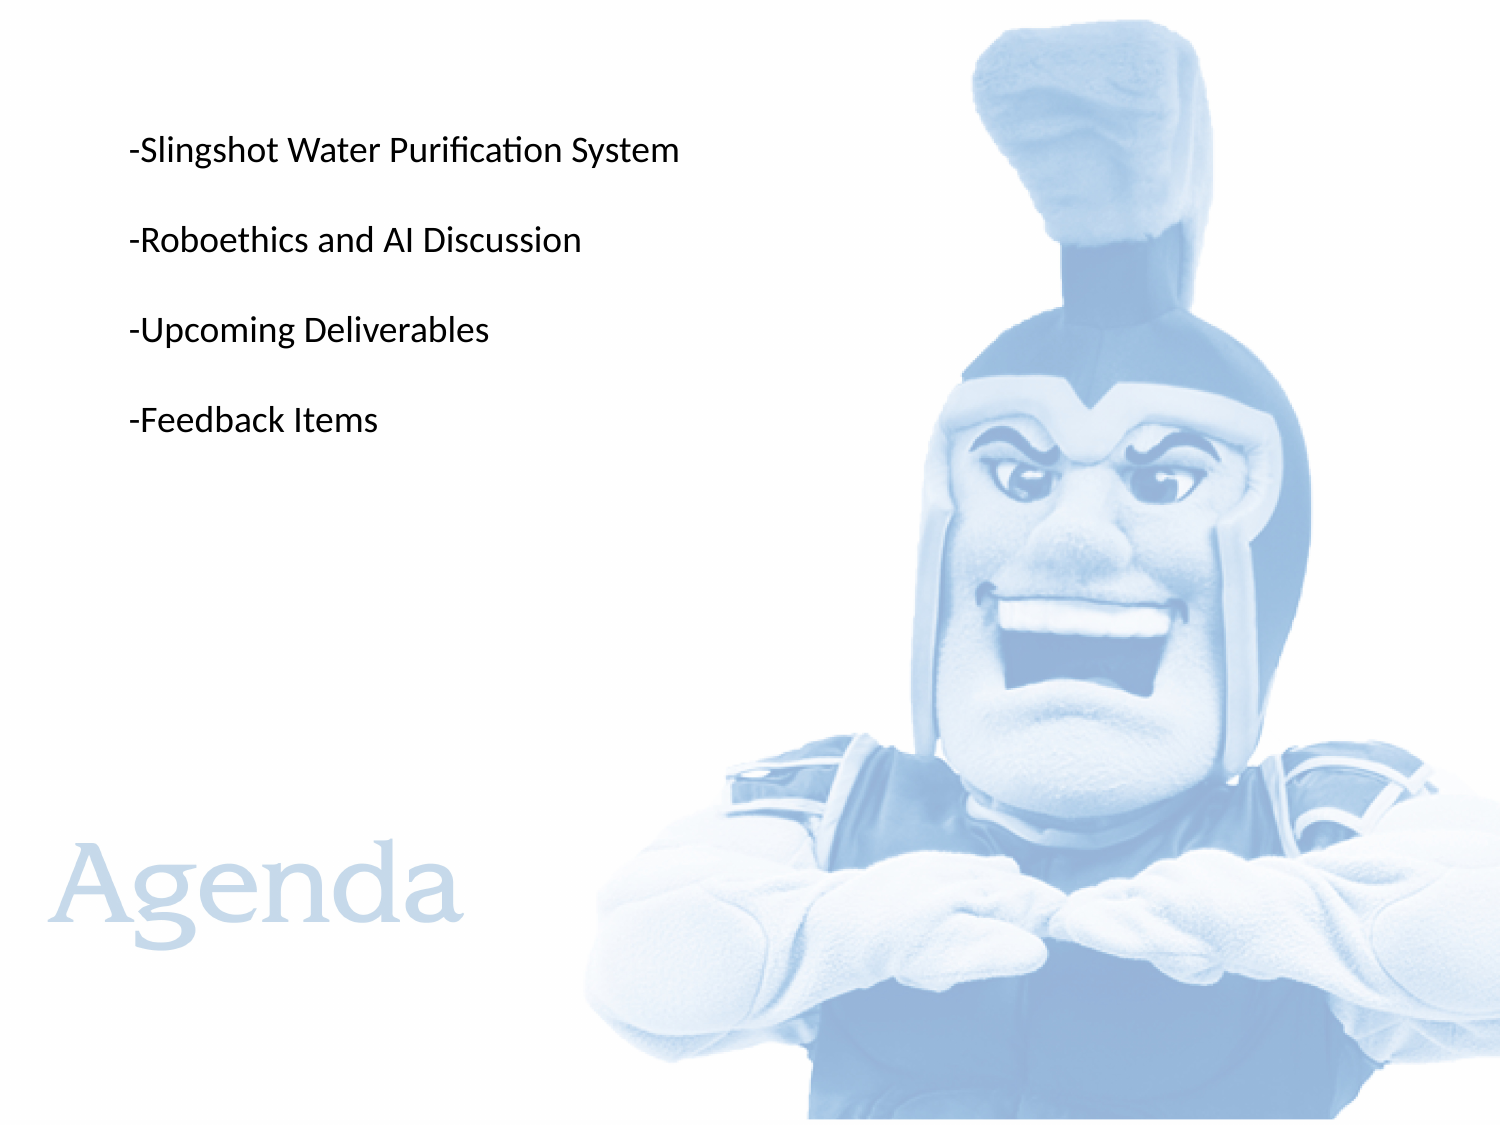

-Slingshot Water Purification System

-Roboethics and AI Discussion

-Upcoming Deliverables

-Feedback Items